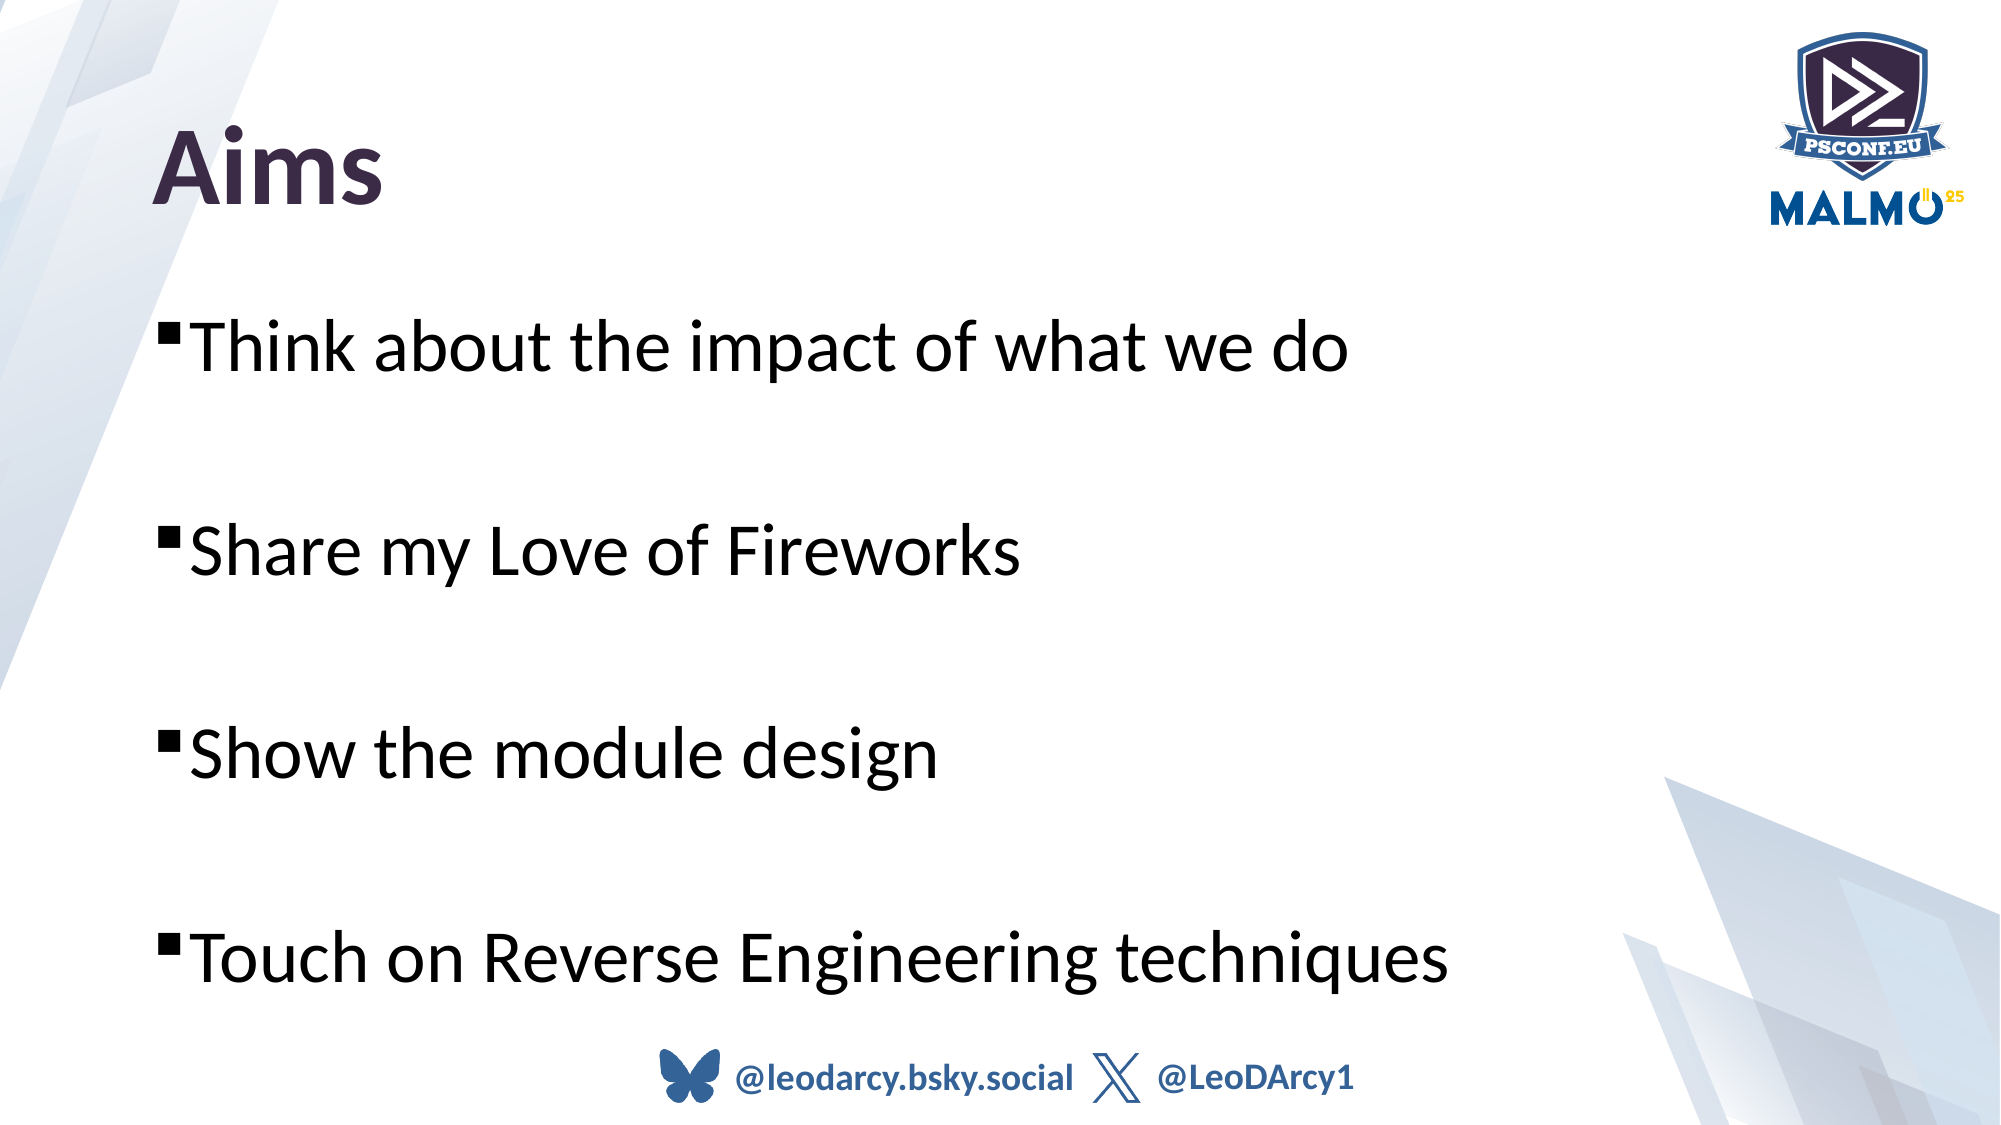

# Aims
Think about the impact of what we do

Share my Love of Fireworks

Show the module design

Touch on Reverse Engineering techniques